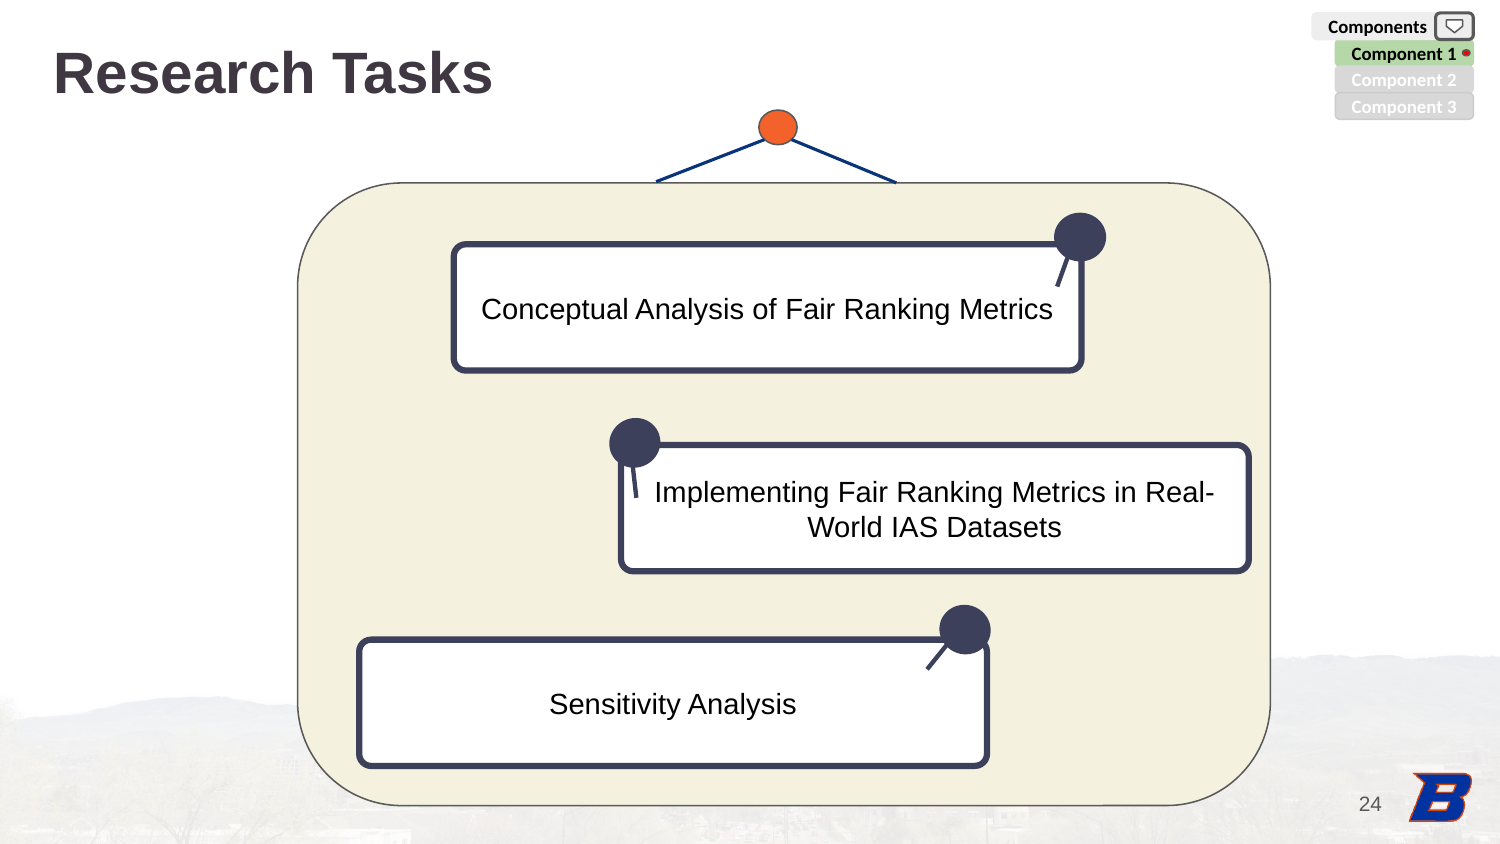

Components

Research Tasks
Component 1

Component 2
Component 3

Conceptual Analysis of Fair Ranking Metrics

Implementing Fair Ranking Metrics in Real-World IAS Datasets

Sensitivity Analysis
24